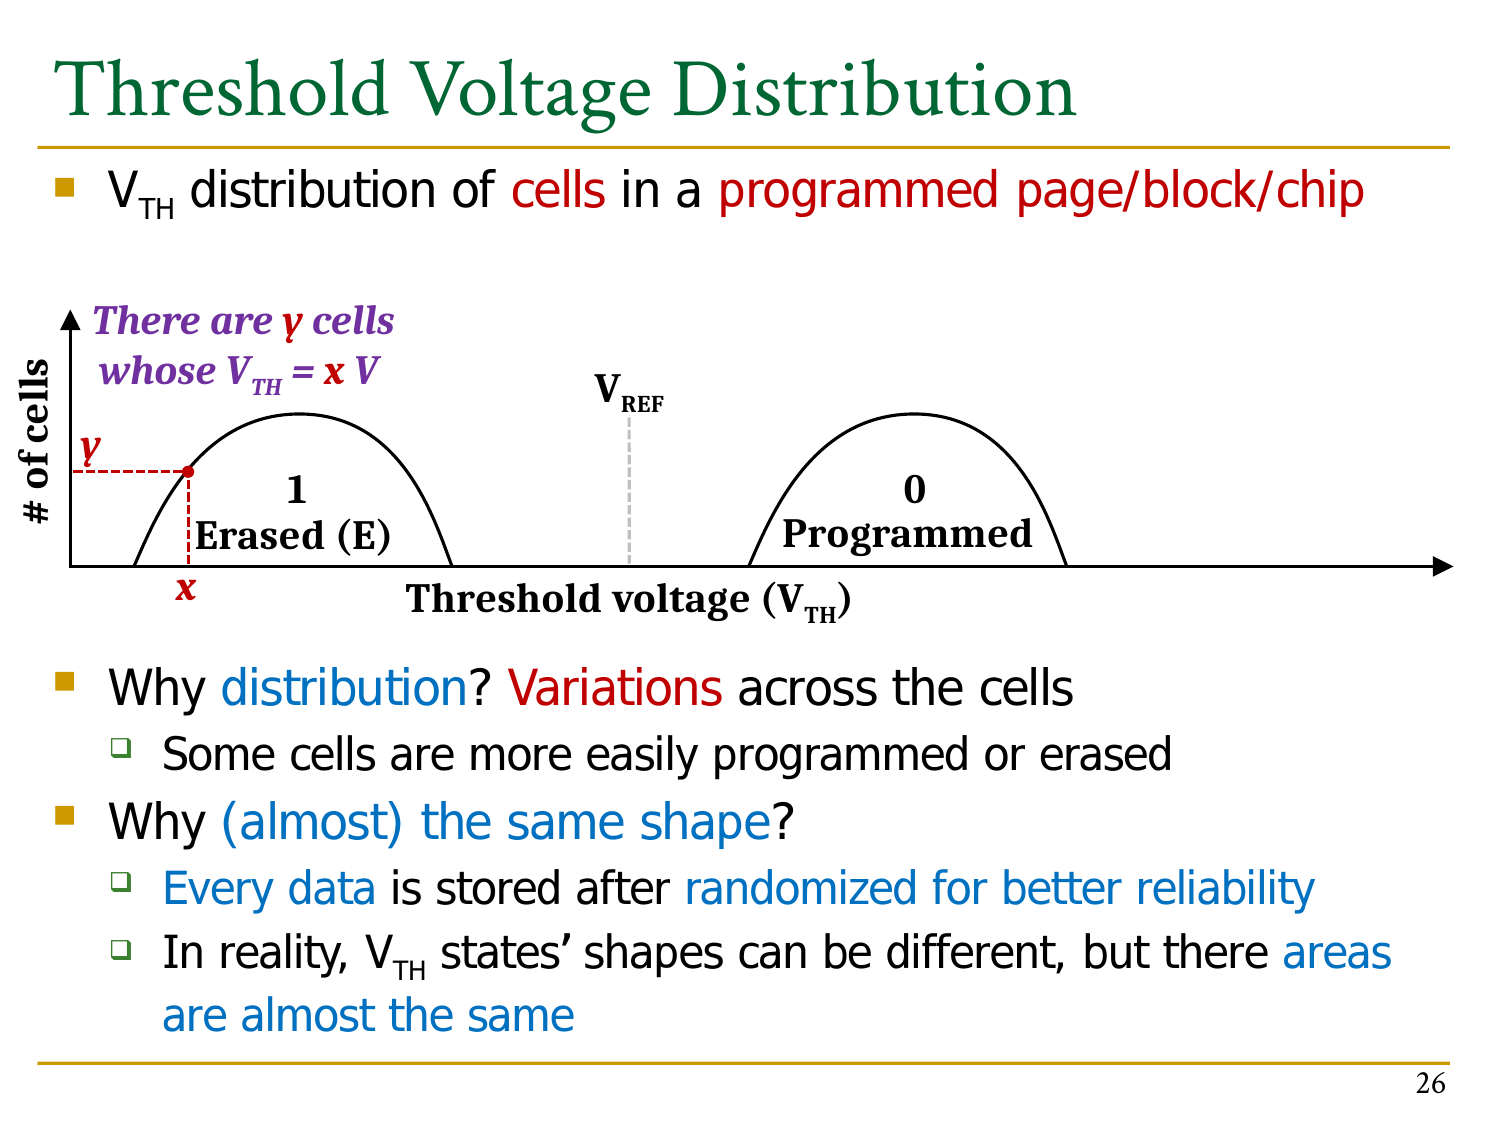

# Threshold Voltage Distribution
VTH distribution of cells in a programmed page/block/chip

Why distribution? Variations across the cells
Some cells are more easily programmed or erased
Why (almost) the same shape?
Every data is stored after randomized for better reliability
In reality, VTH states’ shapes can be different, but there areas are almost the same

There are y cells
whose VTH = x V
y
x
VREF

# of cells
1
0
Programmed
Erased (E)
Threshold voltage (VTH)
26